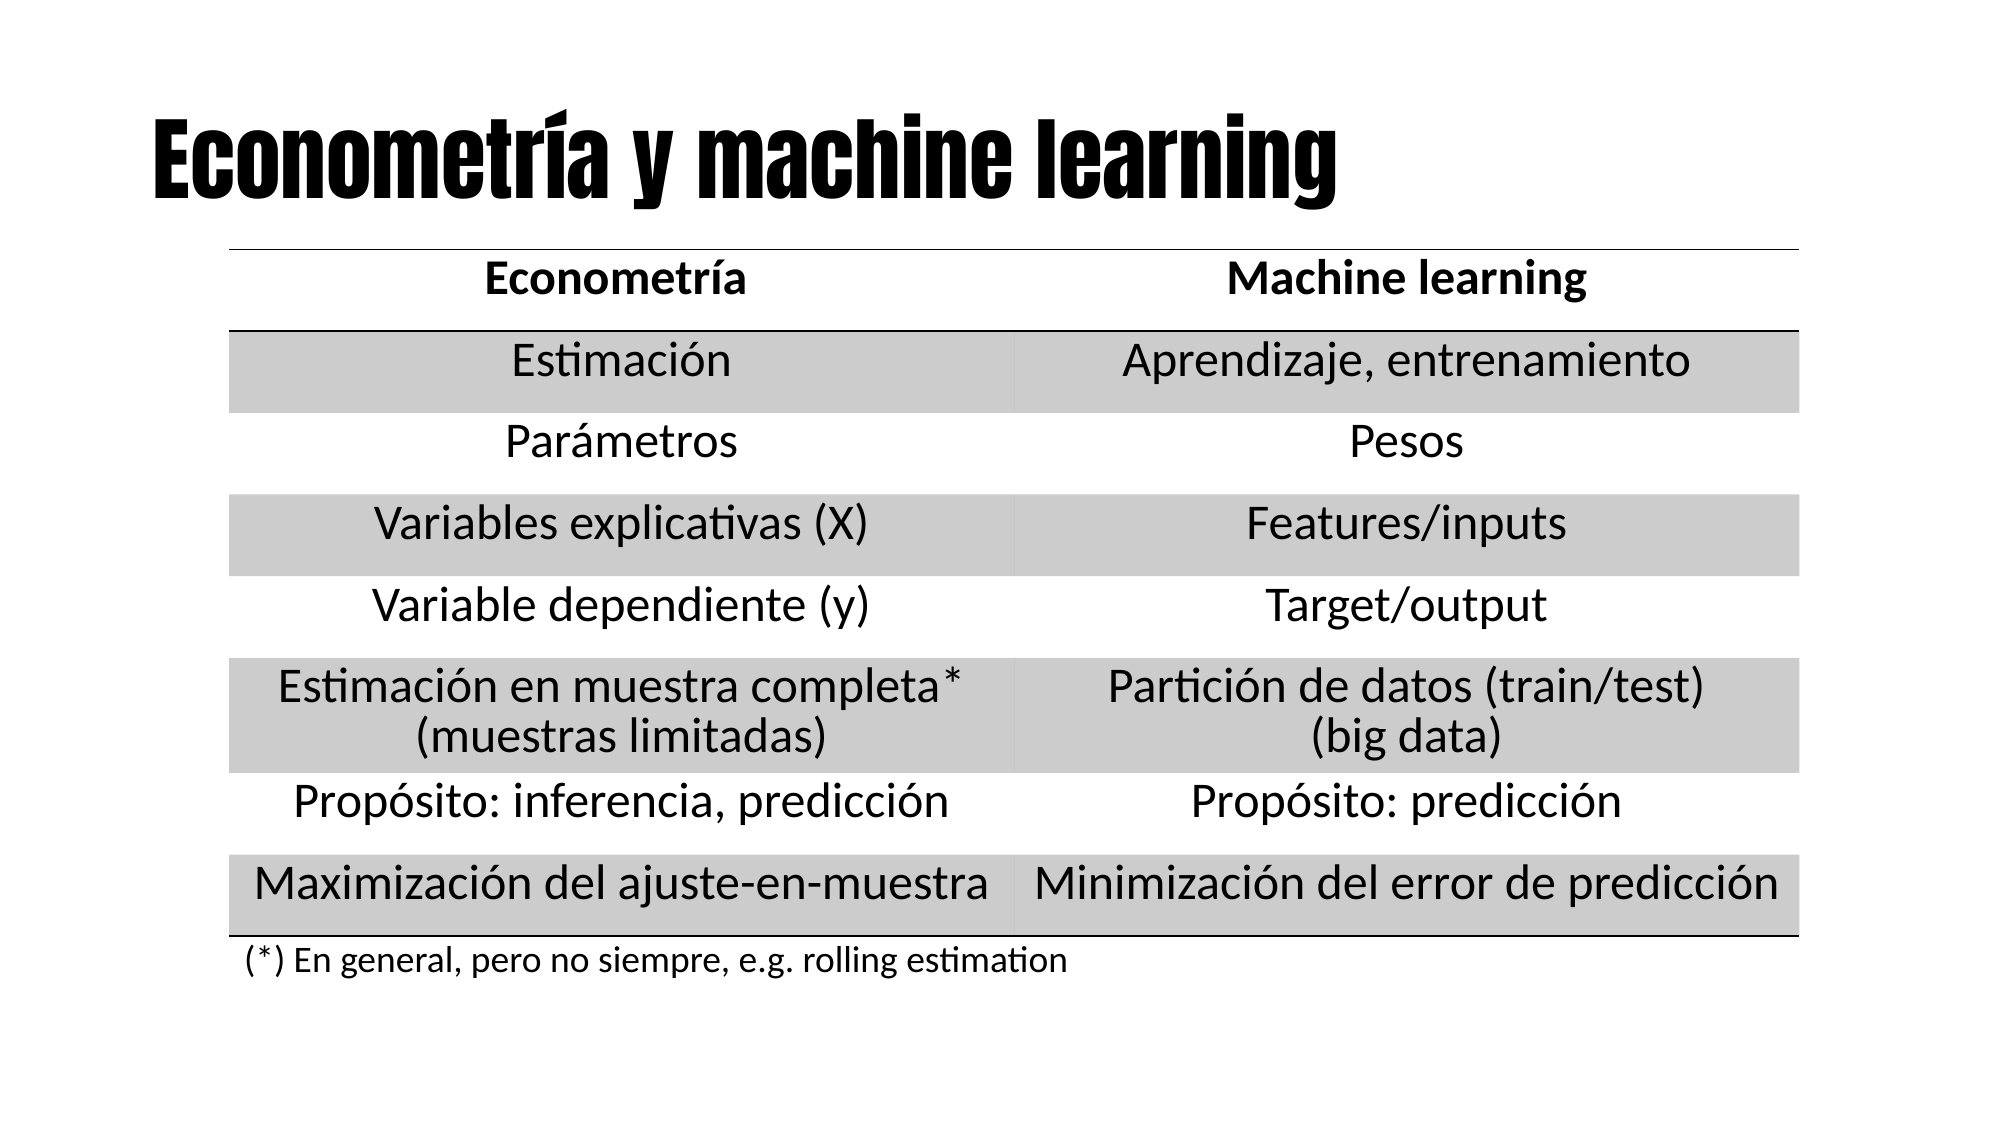

# Econometría y machine learning
| Econometría | Machine learning |
| --- | --- |
| Estimación | Aprendizaje, entrenamiento |
| Parámetros | Pesos |
| Variables explicativas (X) | Features/inputs |
| Variable dependiente (y) | Target/output |
| Estimación en muestra completa\* (muestras limitadas) | Partición de datos (train/test) (big data) |
| Propósito: inferencia, predicción | Propósito: predicción |
| Maximización del ajuste-en-muestra | Minimización del error de predicción |
| (\*) En general, pero no siempre, e.g. rolling estimation |  |